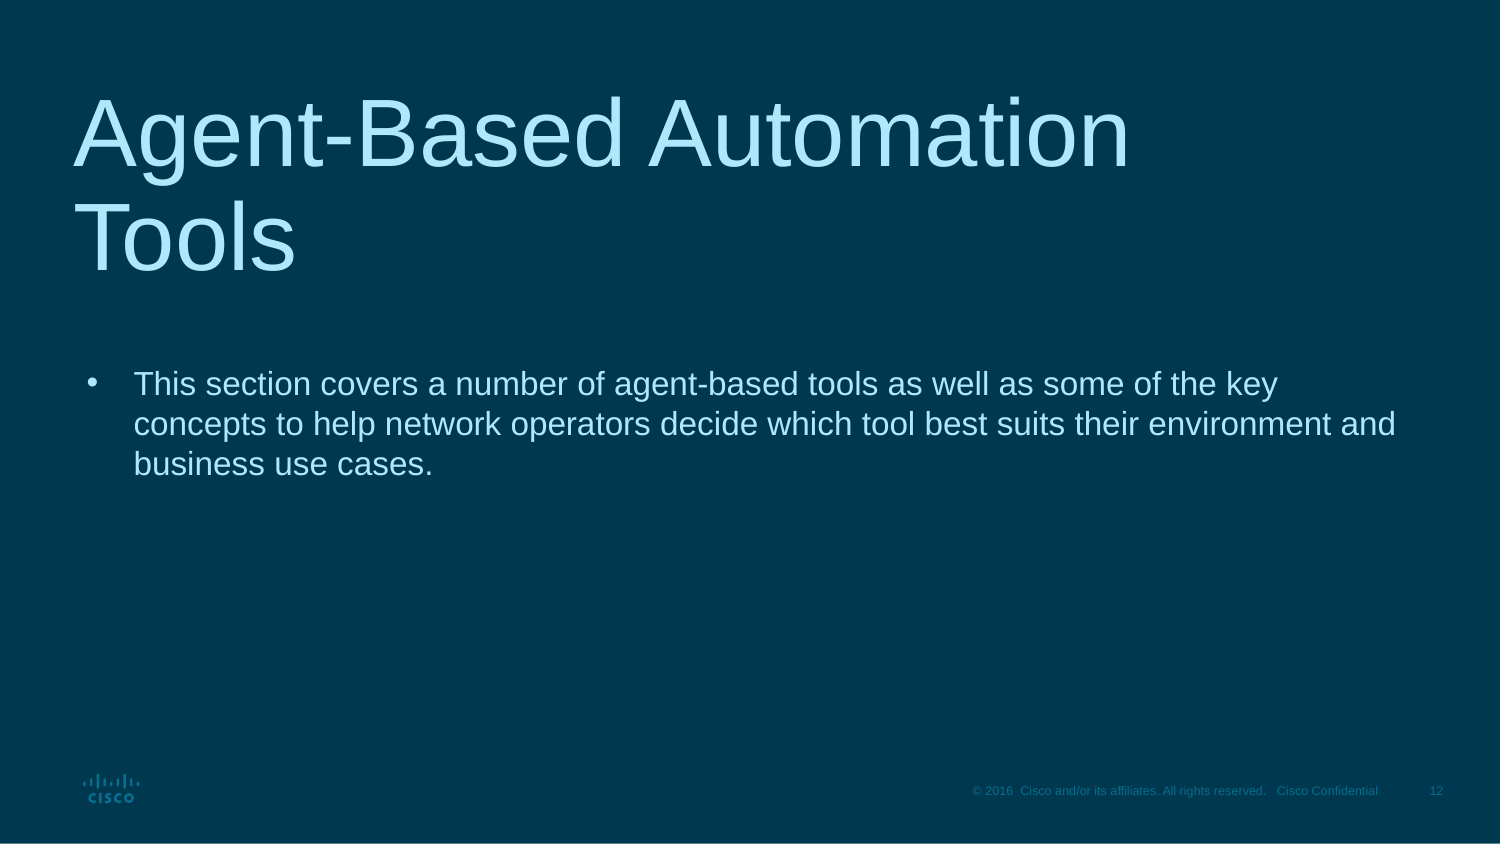

# Agent-Based Automation Tools
This section covers a number of agent-based tools as well as some of the key concepts to help network operators decide which tool best suits their environment and business use cases.